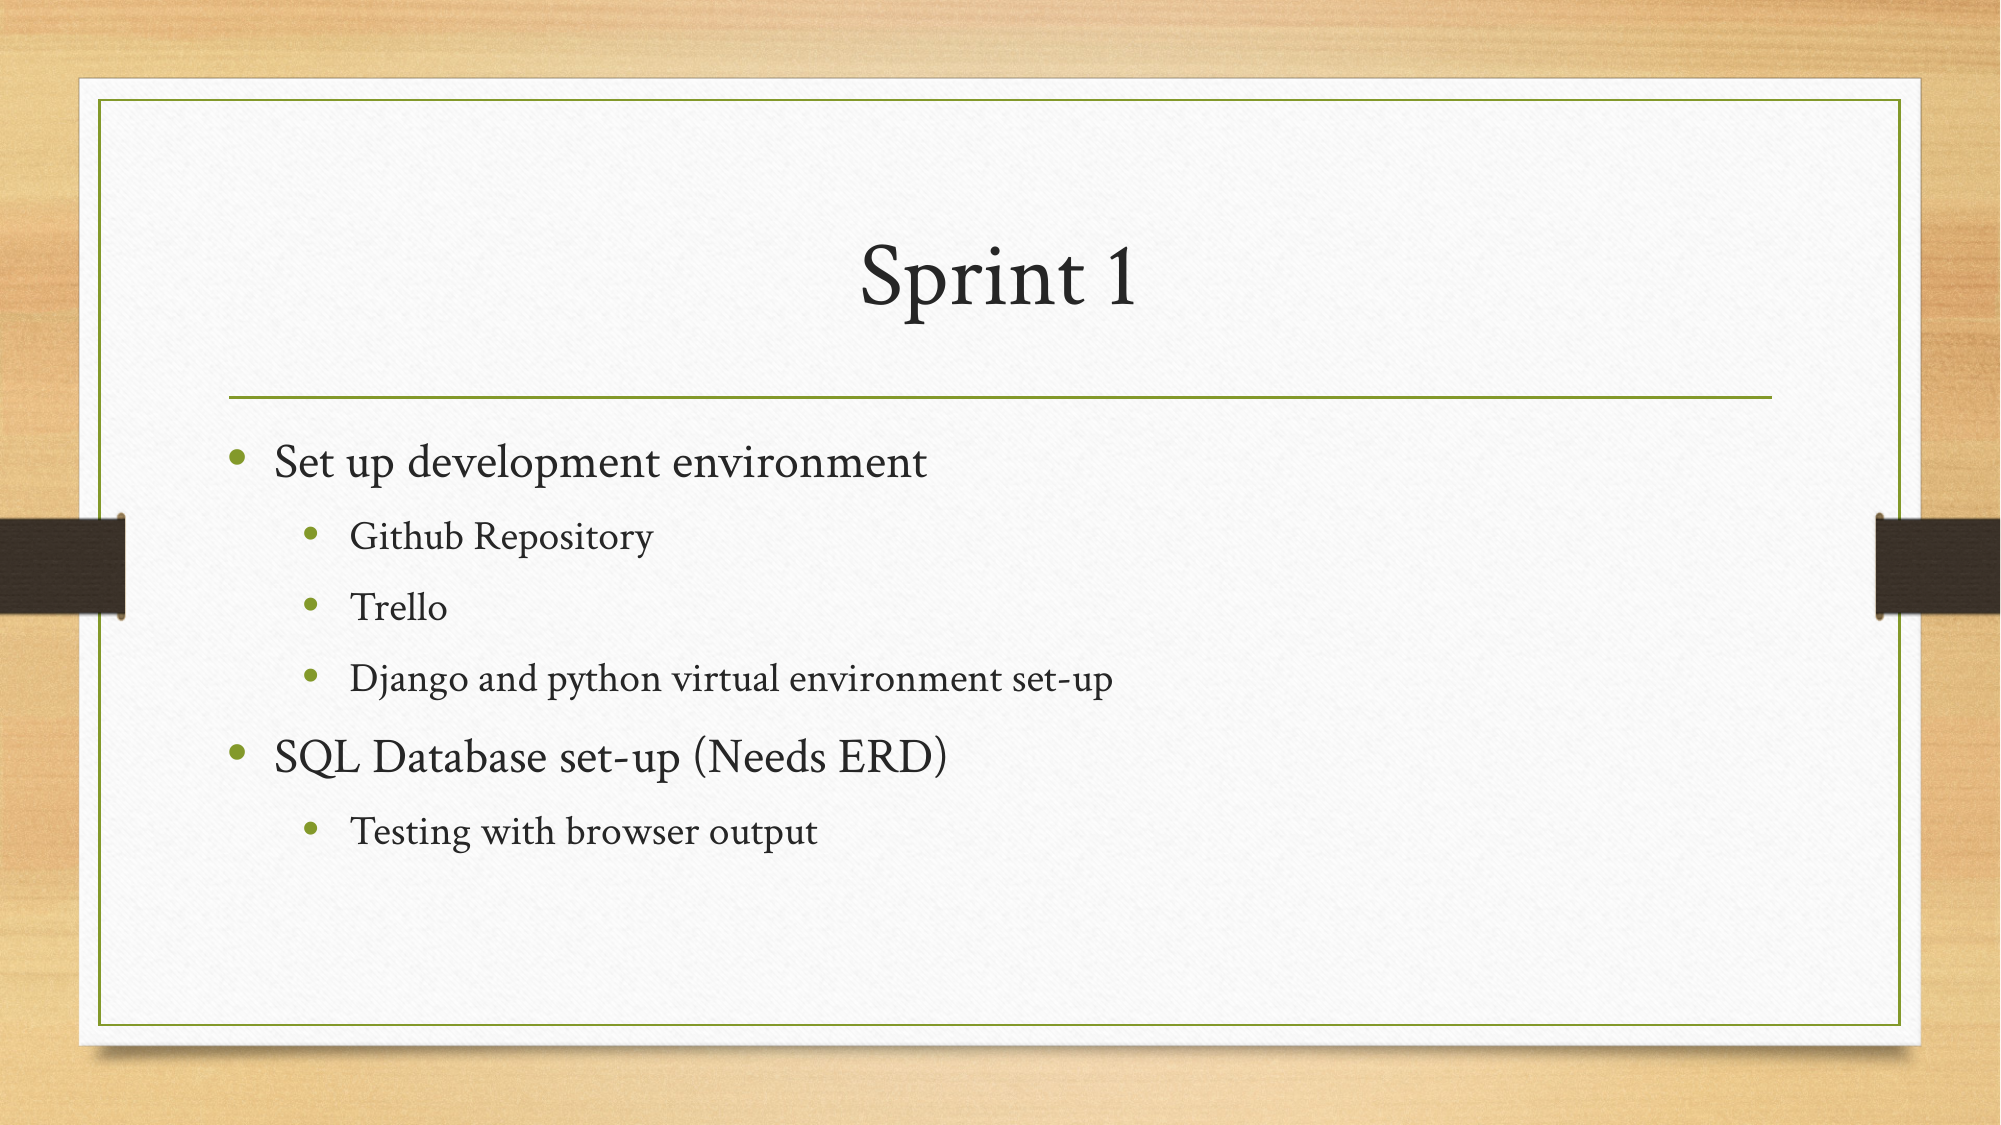

# Sprint 1
Set up development environment
Github Repository
Trello
Django and python virtual environment set-up
SQL Database set-up (Needs ERD)
Testing with browser output